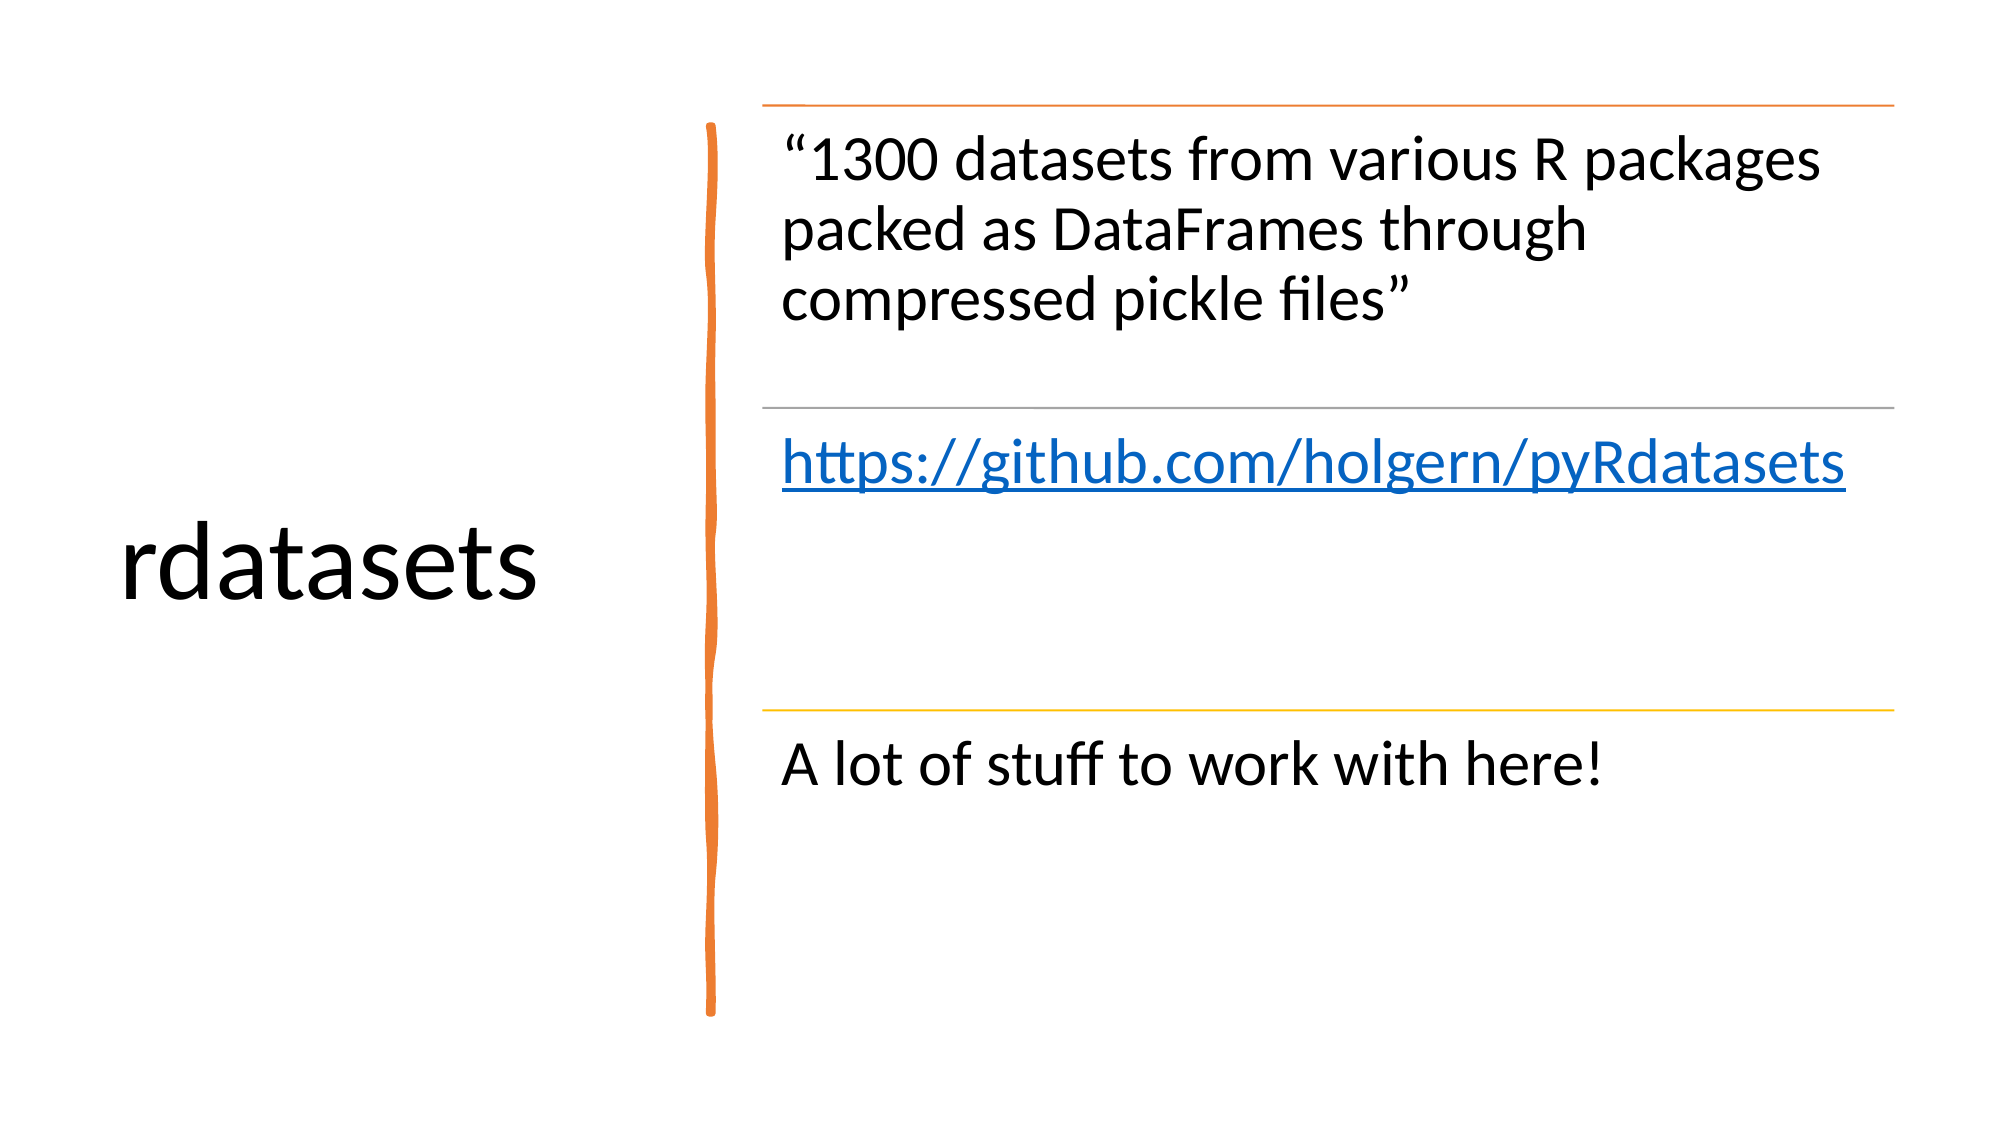

“1300 datasets from various R packages packed as DataFrames through compressed pickle files”
https://github.com/holgern/pyRdatasets
A lot of stuff to work with here!
# rdatasets